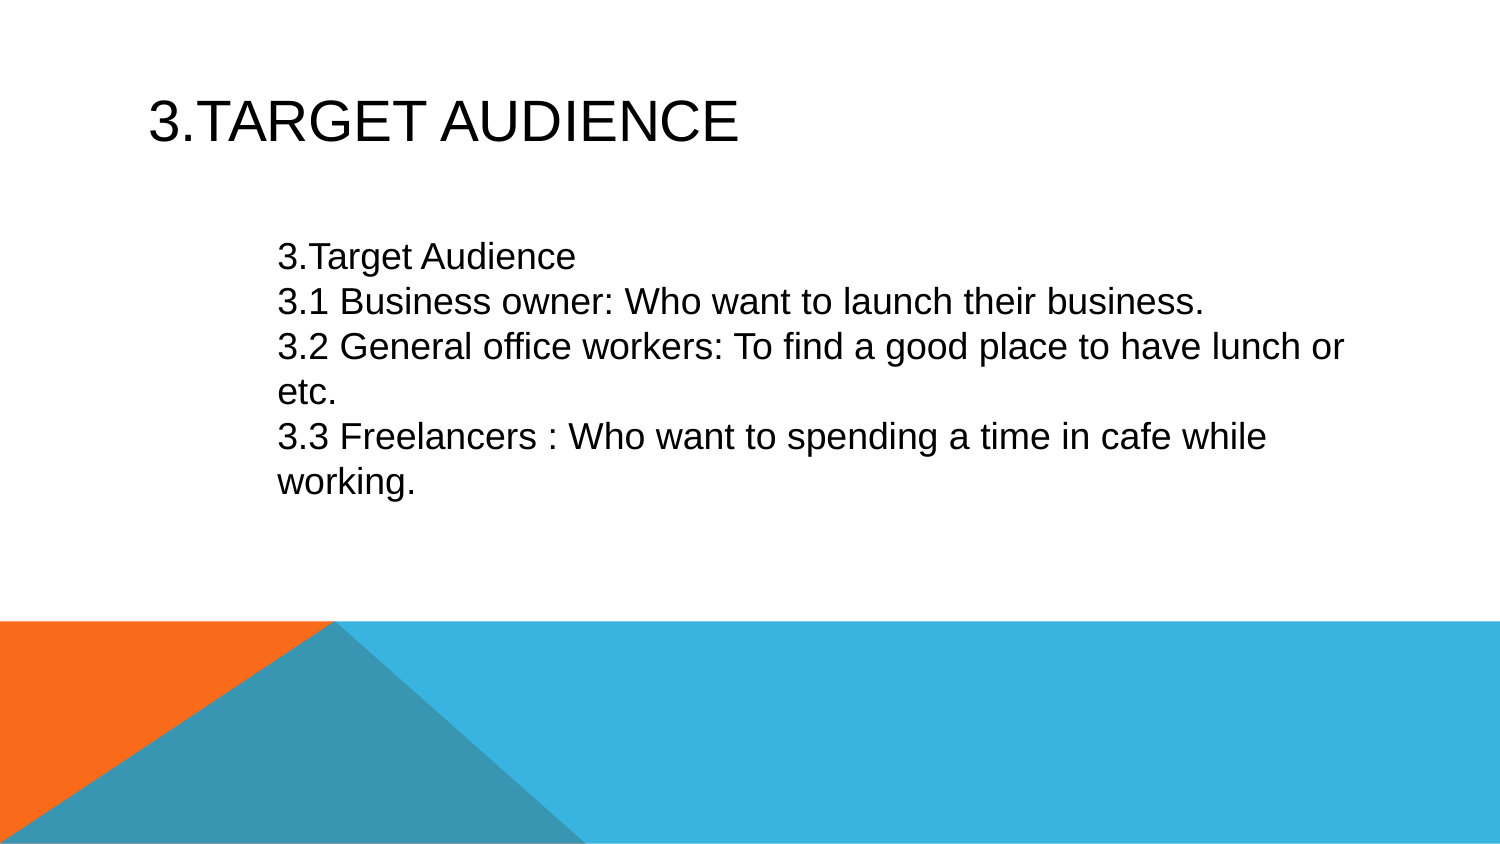

# 3.Target Audience
3.Target Audience
3.1 Business owner: Who want to launch their business.
3.2 General office workers: To find a good place to have lunch or etc.
3.3 Freelancers : Who want to spending a time in cafe while working.